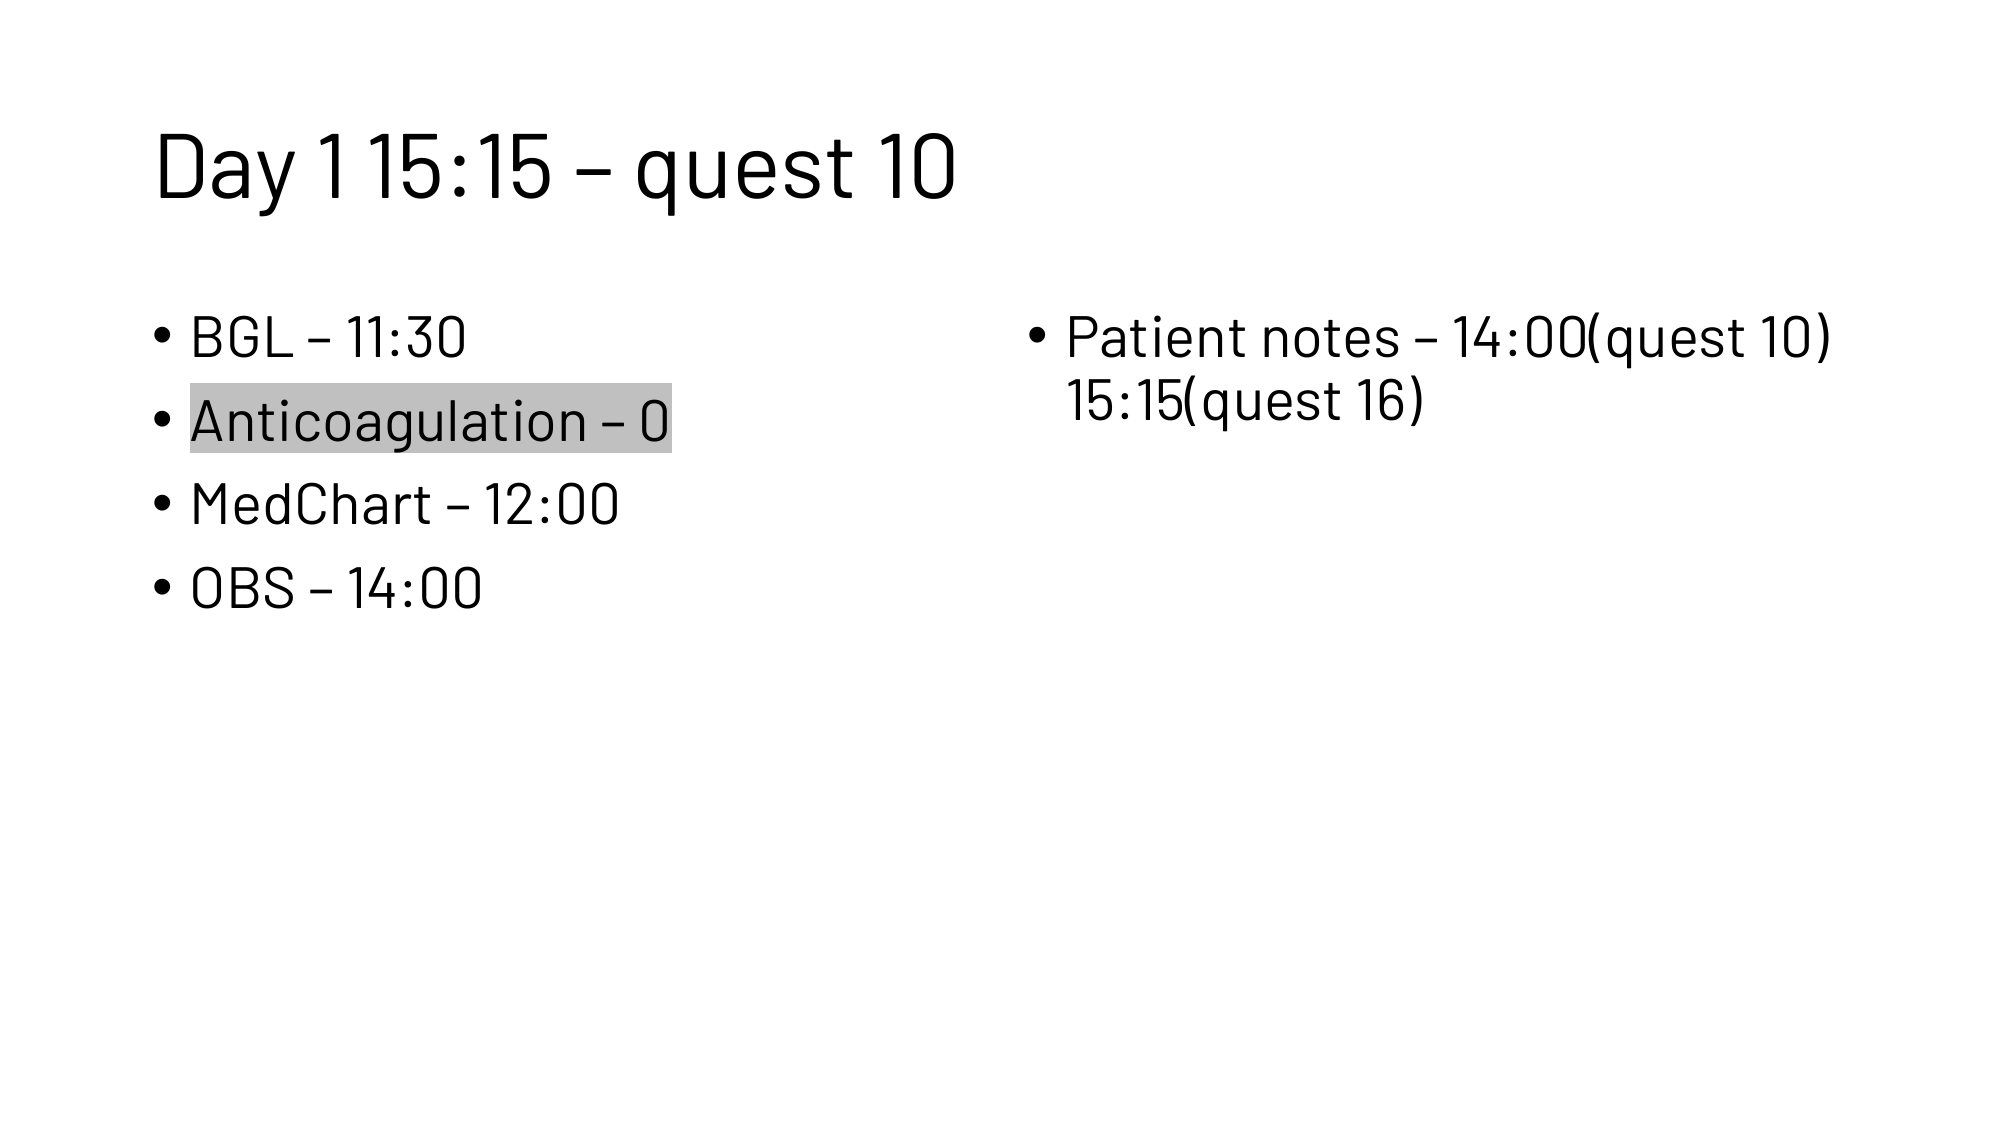

# Day 1 15:15 – quest 10
BGL – 11:30
Anticoagulation – 0
MedChart – 12:00
OBS – 14:00

Patient notes – 14:00(quest 10) 15:15(quest 16)